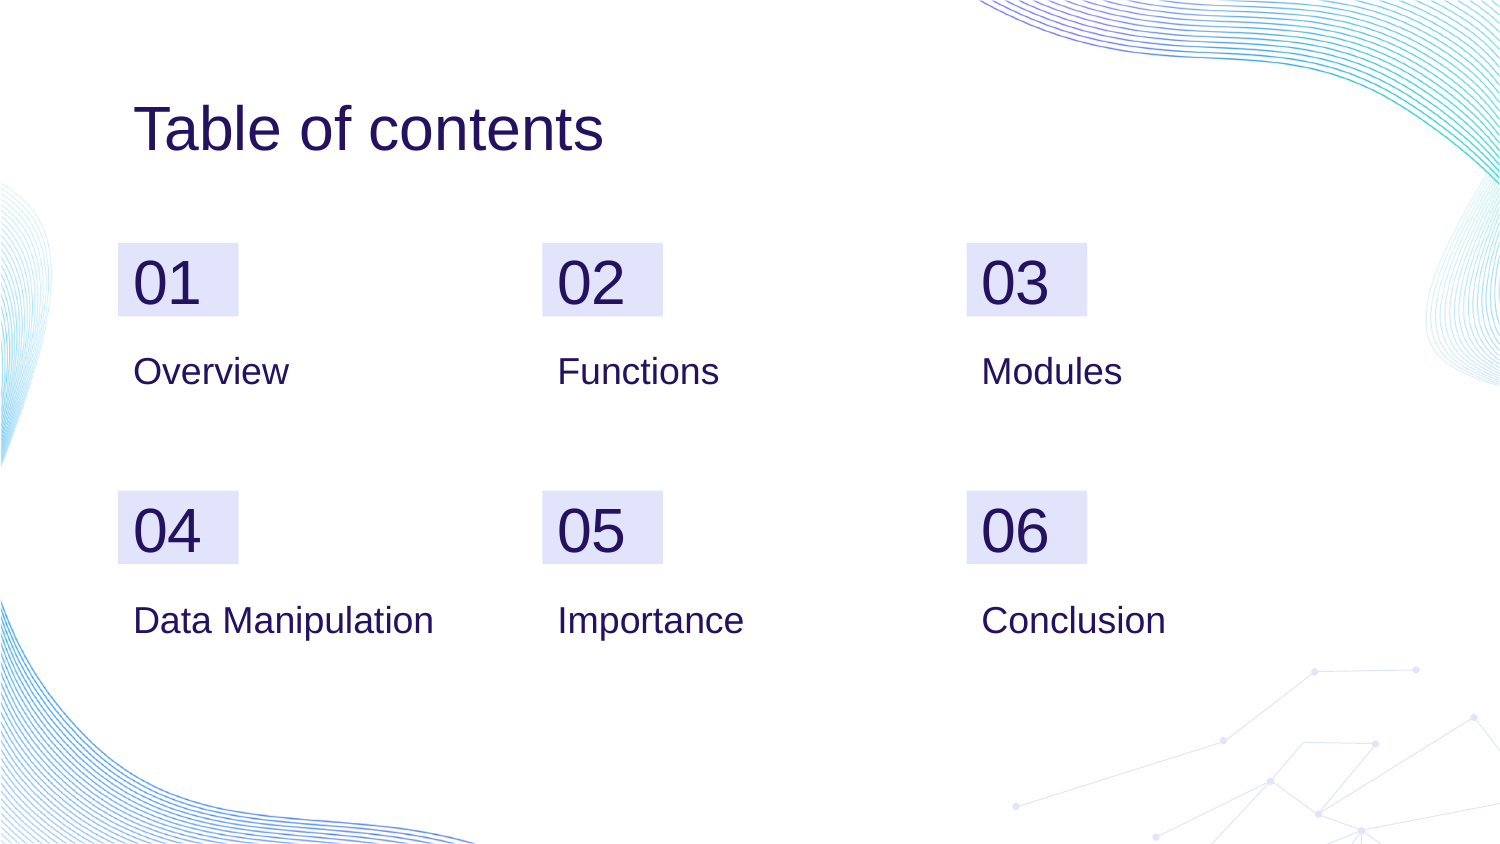

# Table of contents
01
02
03
Overview
Functions
Modules
04
05
06
Data Manipulation
Importance
Conclusion